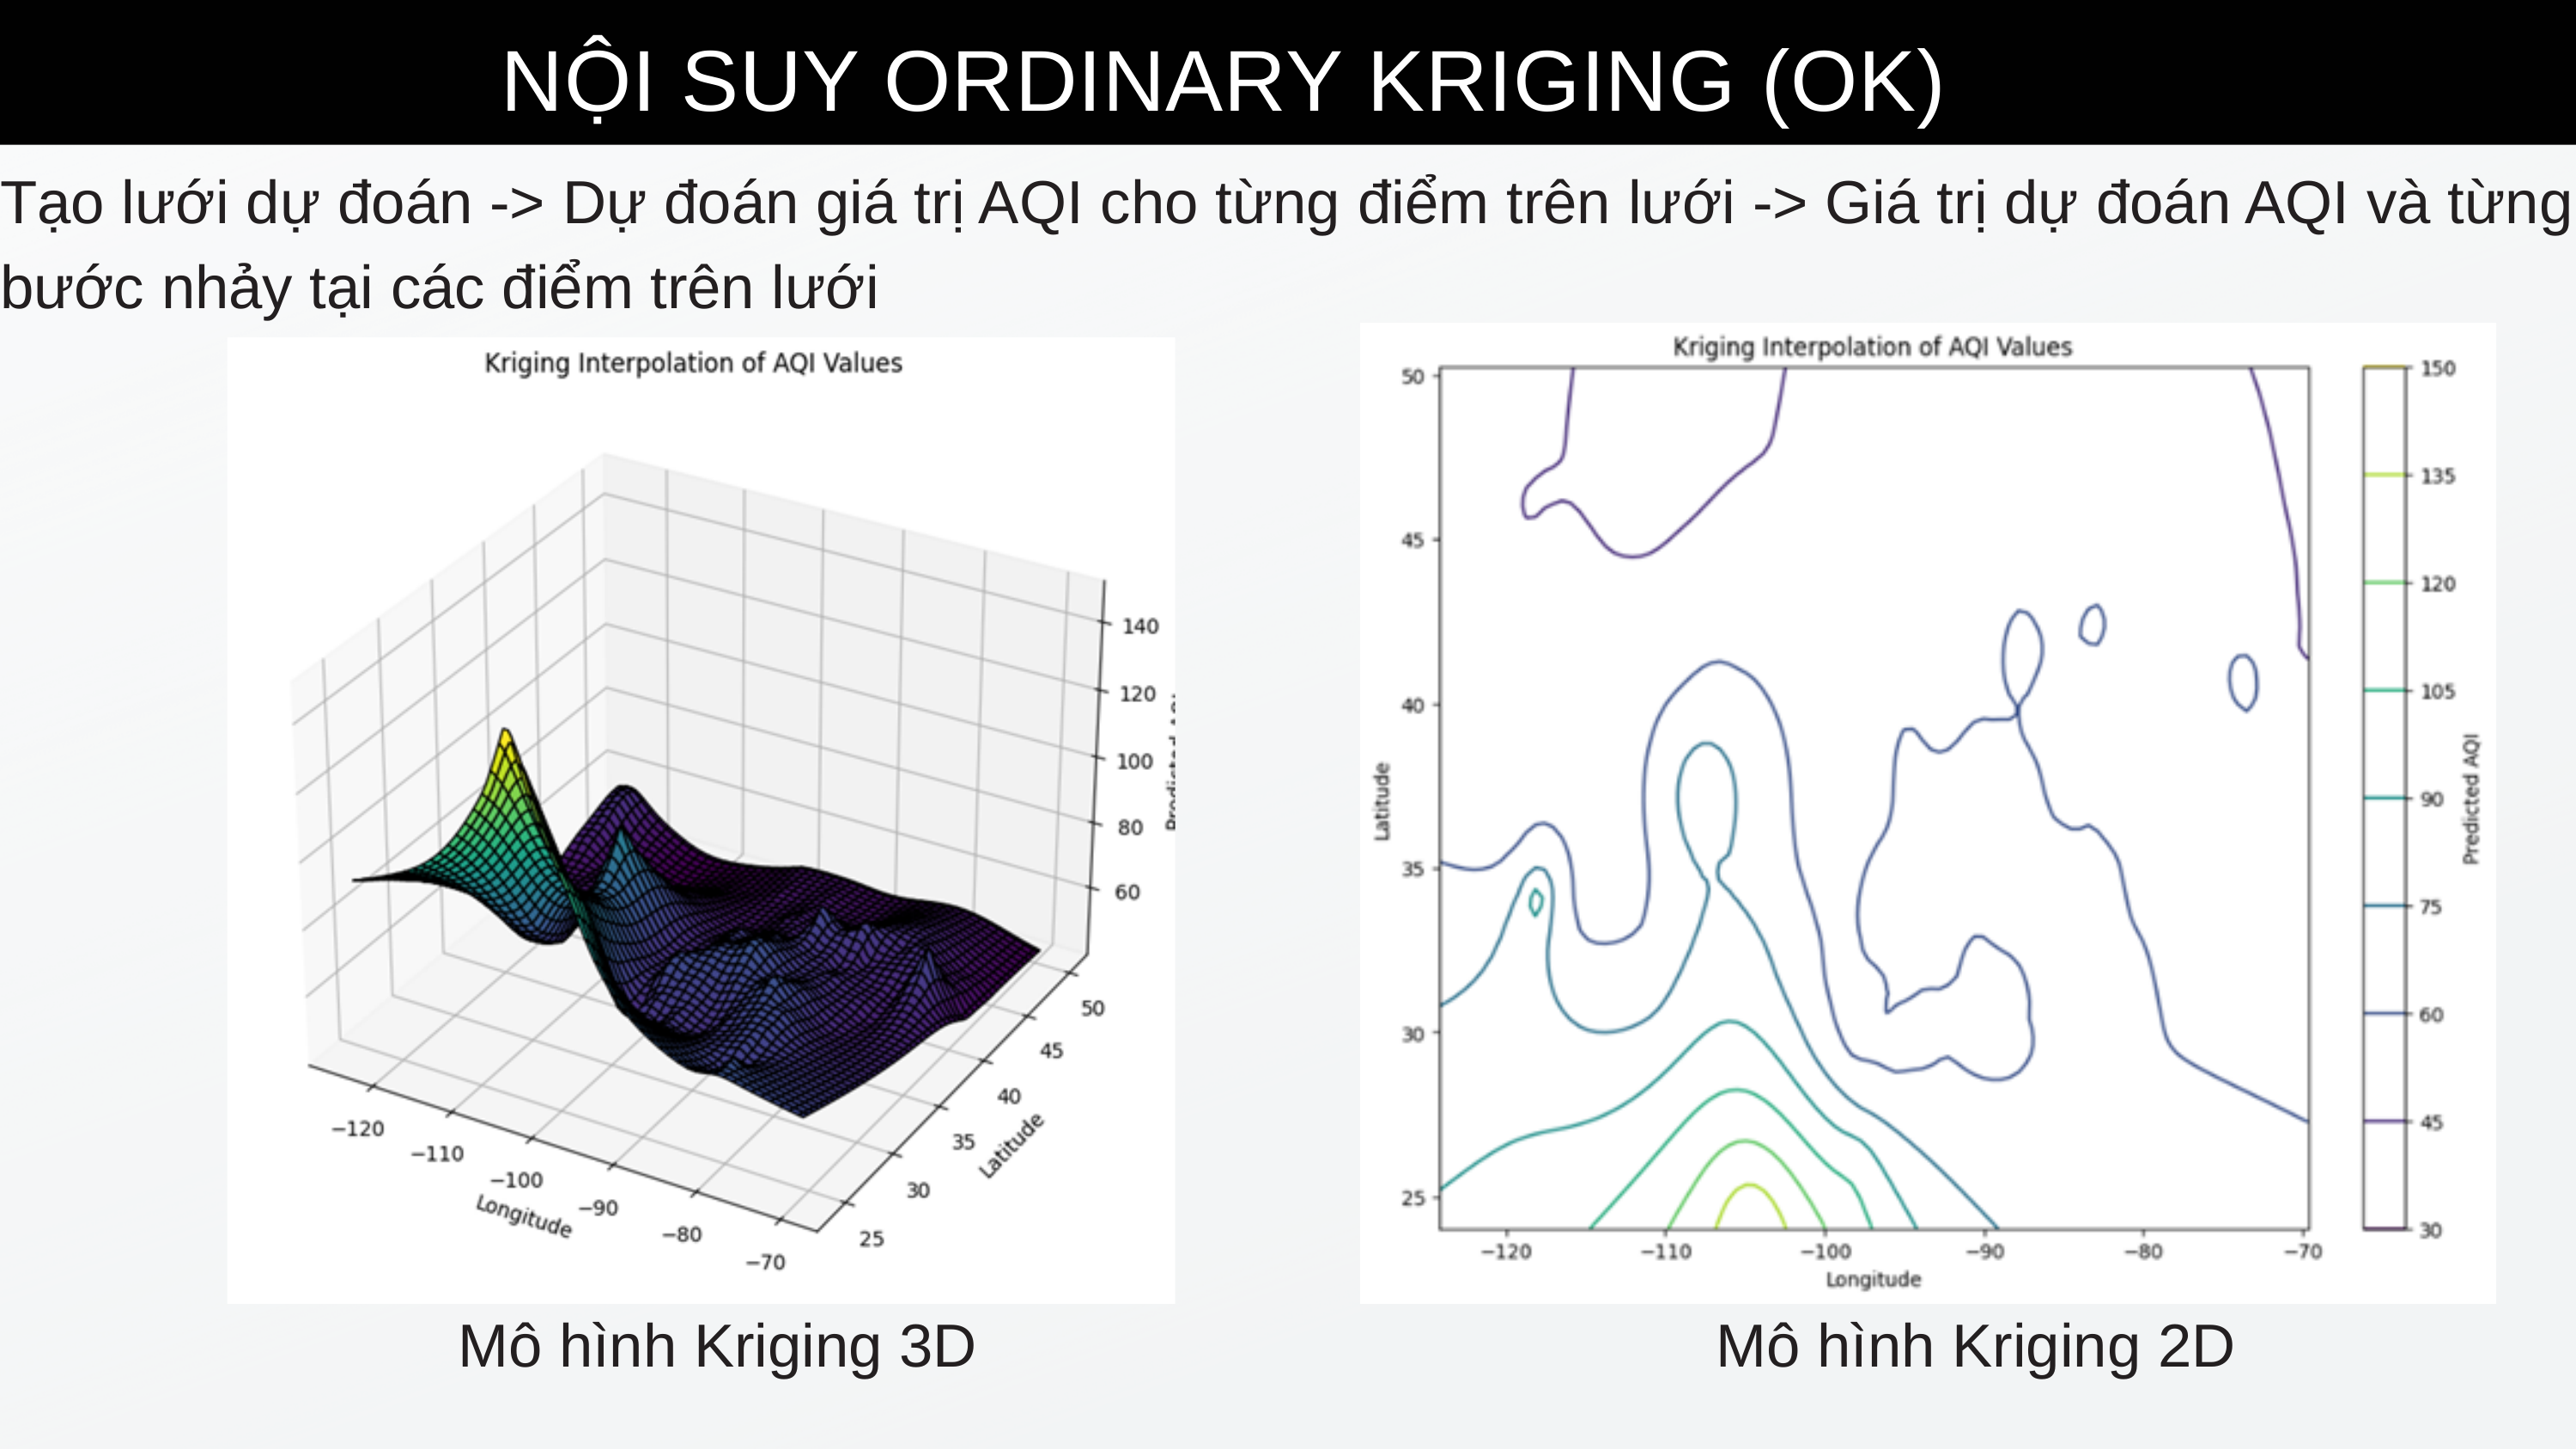

NỘI SUY ORDINARY KRIGING (OK)
Tạo lưới dự đoán -> Dự đoán giá trị AQI cho từng điểm trên lưới -> Giá trị dự đoán AQI và từng bước nhảy tại các điểm trên lưới

Mô hình Kriging 3D
Mô hình Kriging 2D